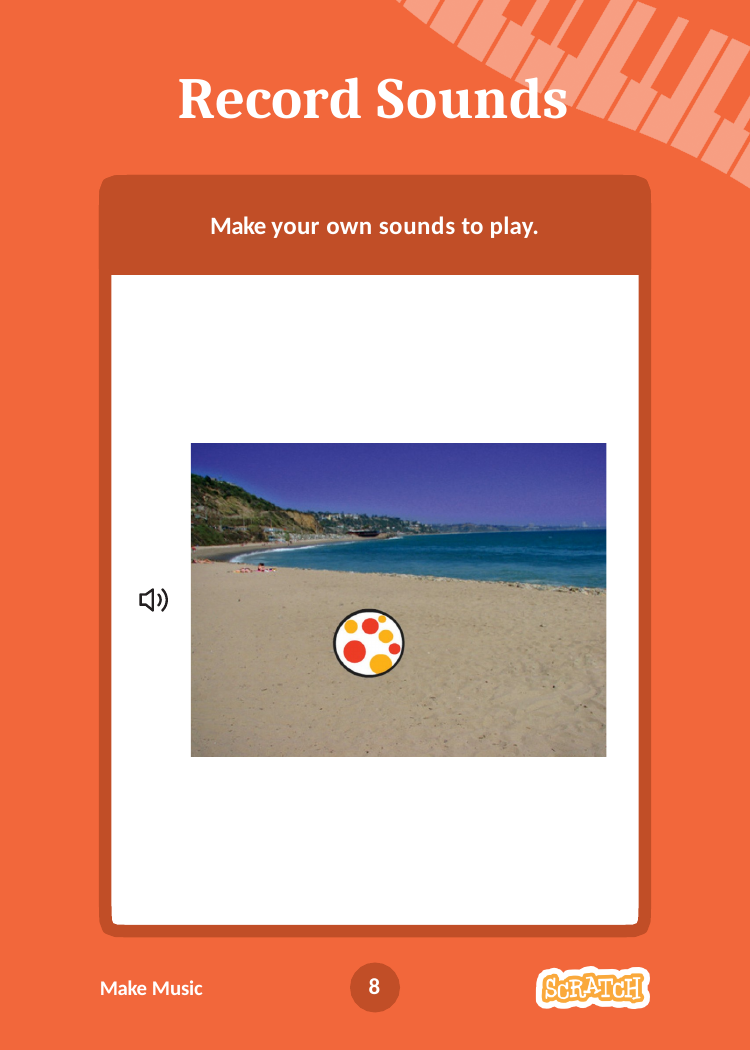

# Record Sounds

Make your own sounds to play.

8
Make Music